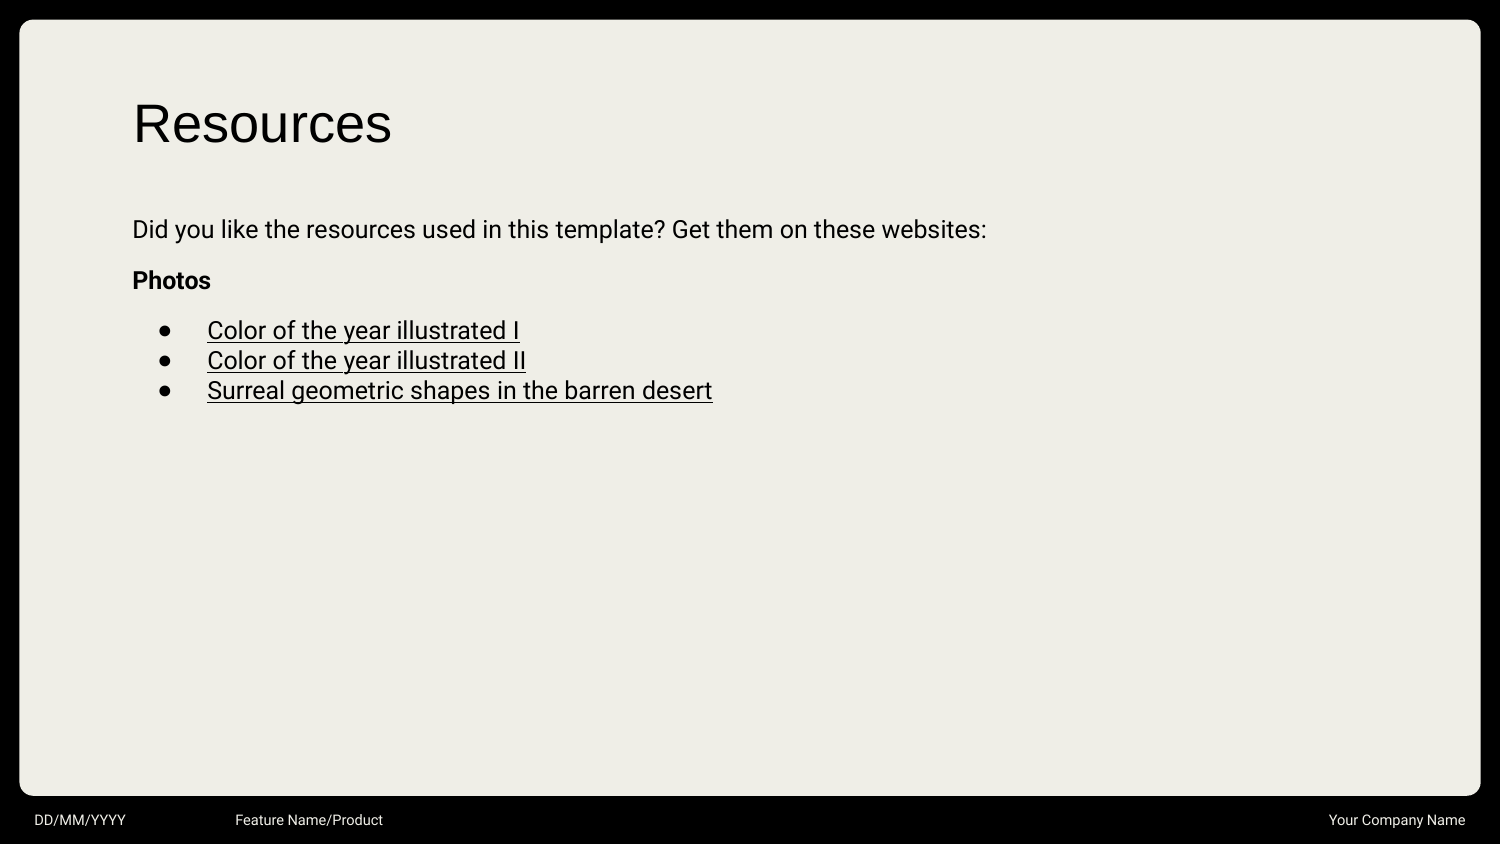

# Resources
Did you like the resources used in this template? Get them on these websites:
Photos
Color of the year illustrated I
Color of the year illustrated II
Surreal geometric shapes in the barren desert
DD/MM/YYYY
Feature Name/Product
Your Company Name